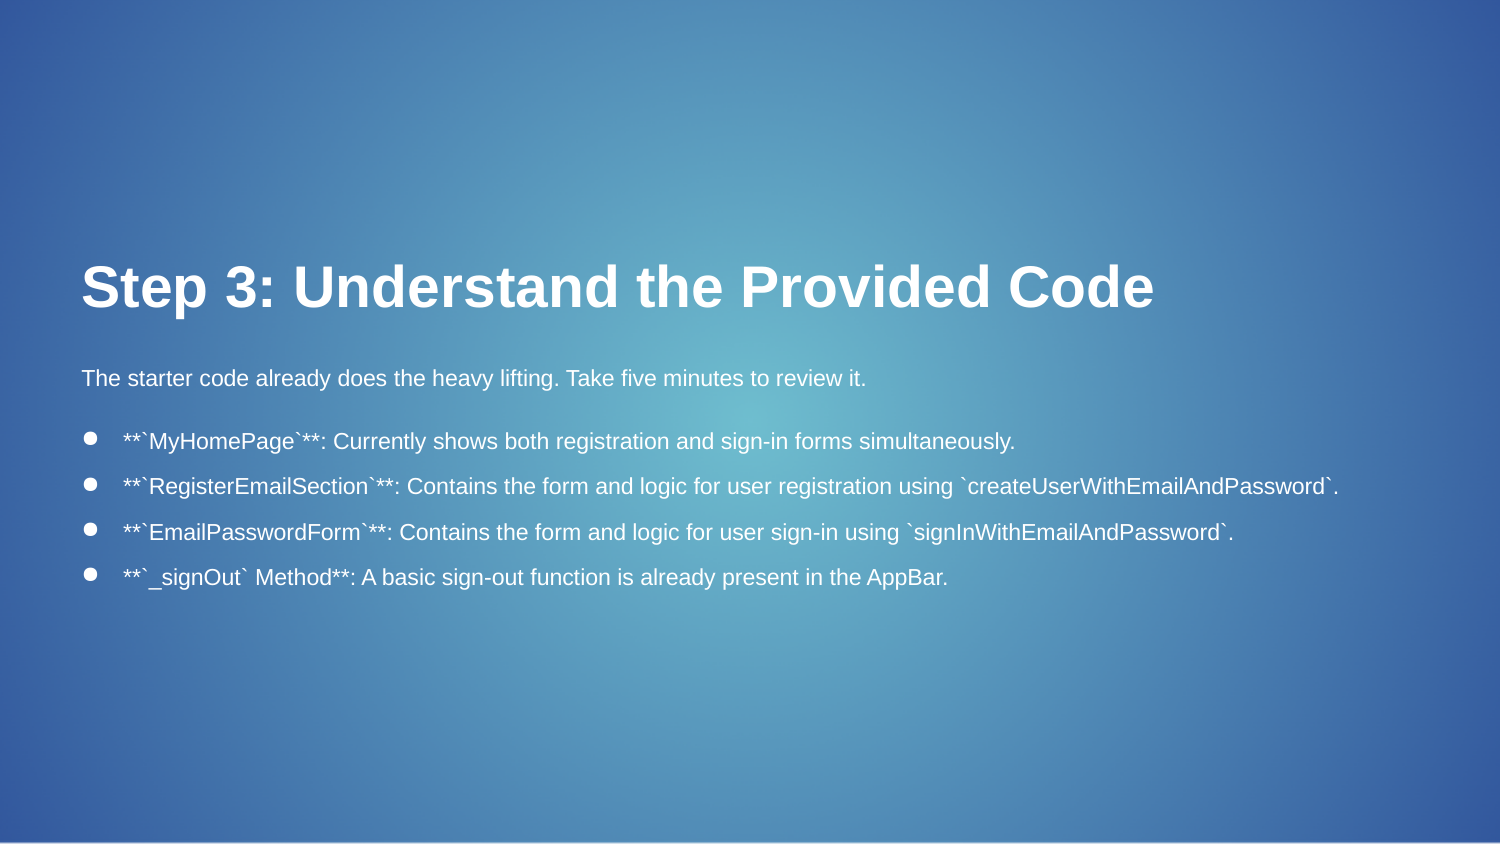

Step 3: Understand the Provided Code
The starter code already does the heavy lifting. Take five minutes to review it.
**`MyHomePage`**: Currently shows both registration and sign-in forms simultaneously.
**`RegisterEmailSection`**: Contains the form and logic for user registration using `createUserWithEmailAndPassword`.
**`EmailPasswordForm`**: Contains the form and logic for user sign-in using `signInWithEmailAndPassword`.
**`_signOut` Method**: A basic sign-out function is already present in the AppBar.